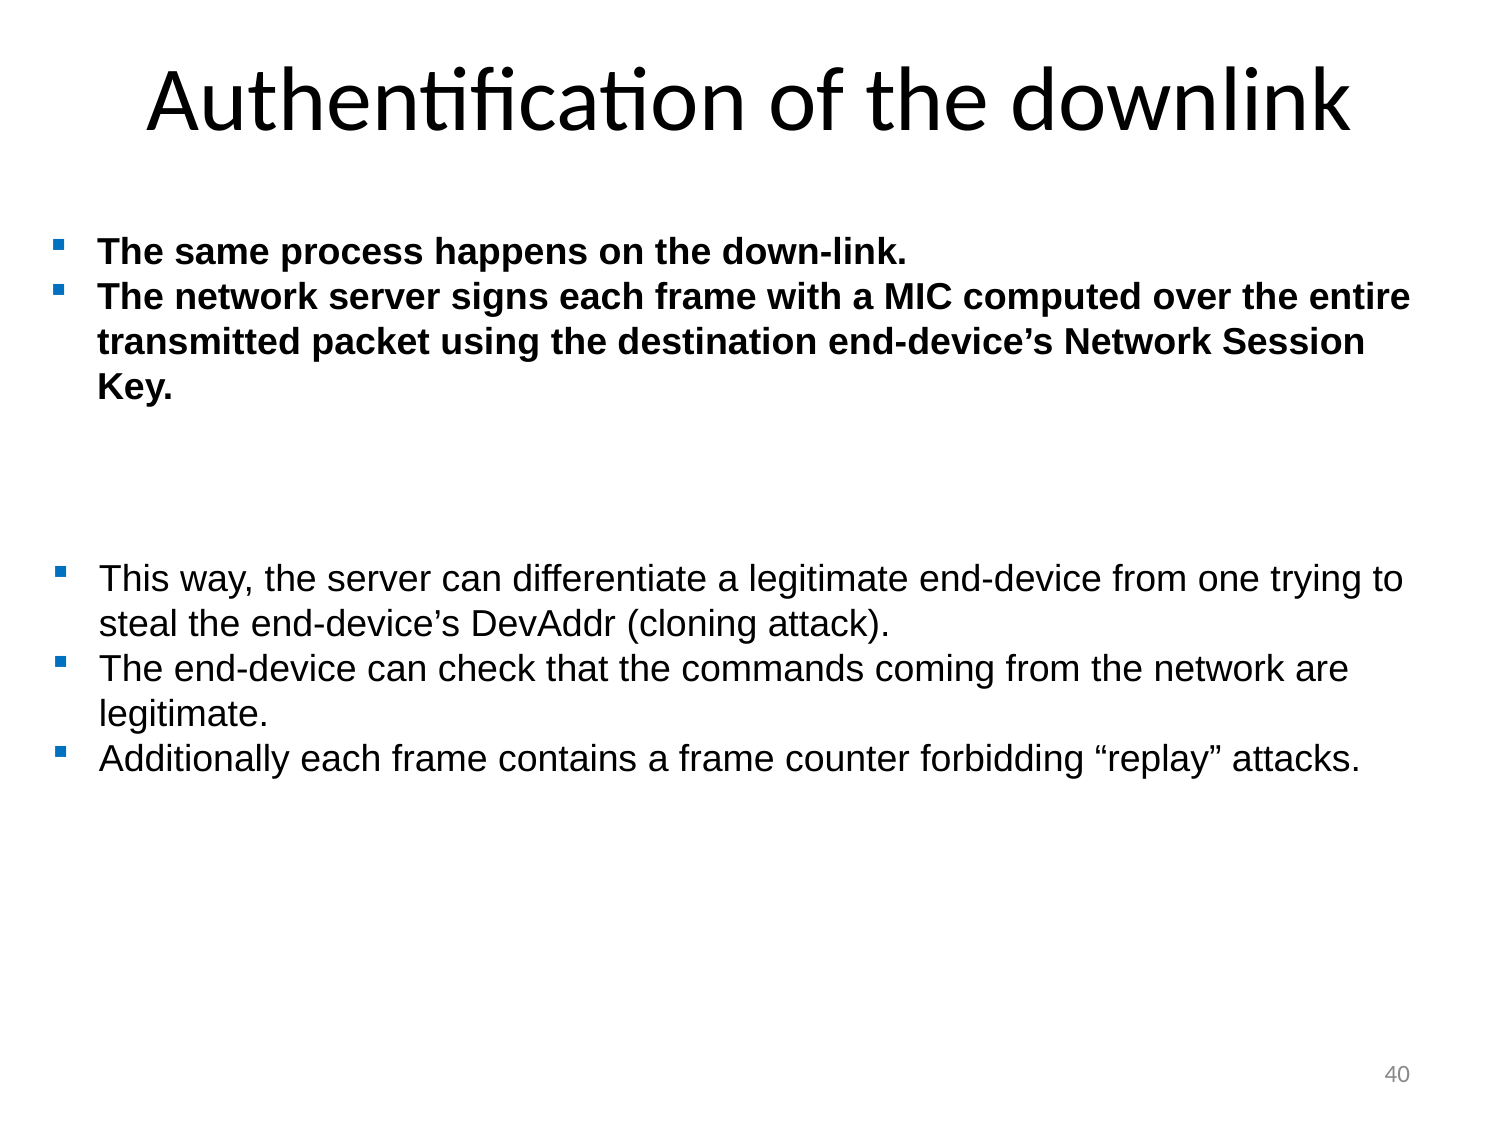

# Authentification of the downlink
The same process happens on the down-link.
The network server signs each frame with a MIC computed over the entire transmitted packet using the destination end-device’s Network Session Key.
This way, the server can differentiate a legitimate end-device from one trying to steal the end-device’s DevAddr (cloning attack).
The end-device can check that the commands coming from the network are legitimate.
Additionally each frame contains a frame counter forbidding “replay” attacks.
40